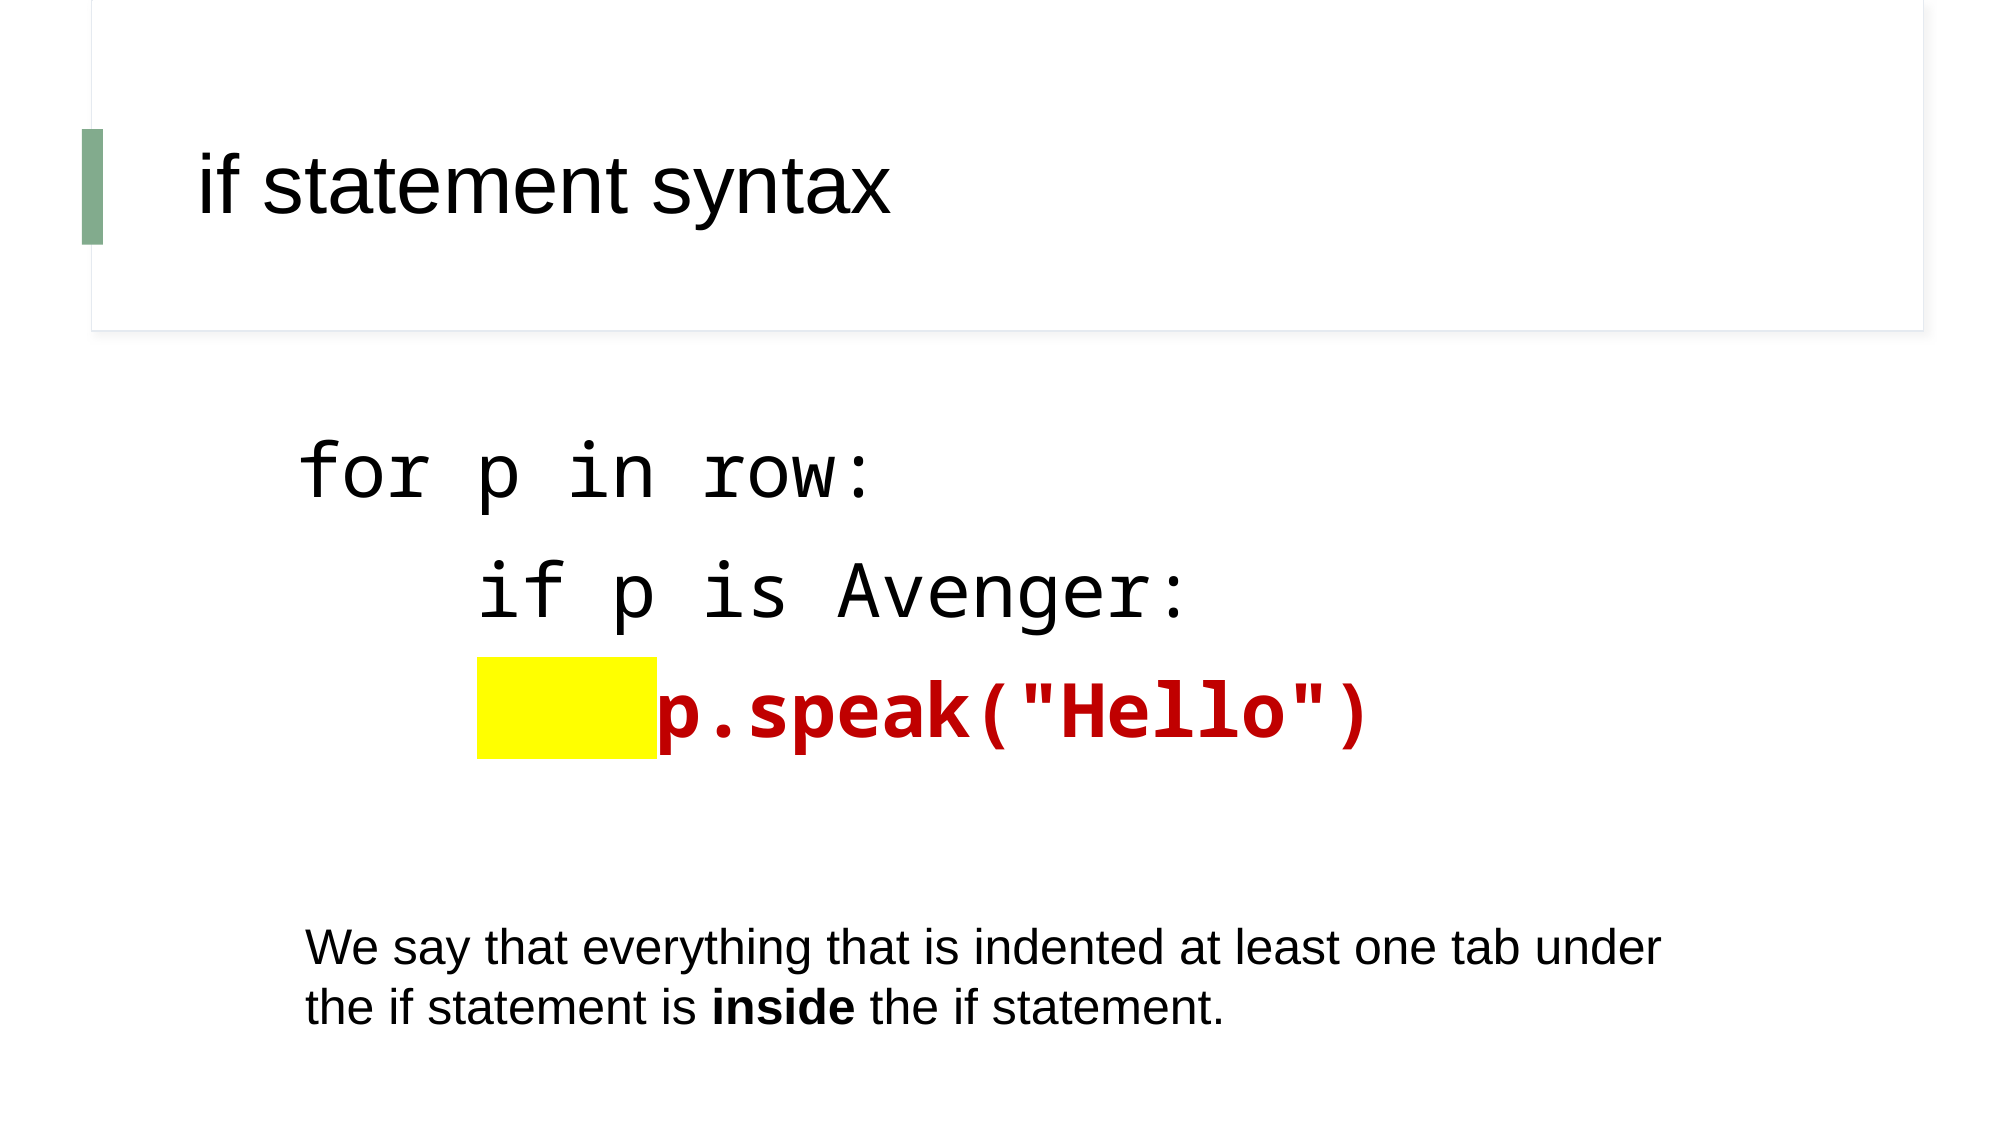

# if statement syntax
 for p in row:
     if p is Avenger:
         p.speak("Hello")

We say that everything that is indented at least one tab under the if statement is inside the if statement.